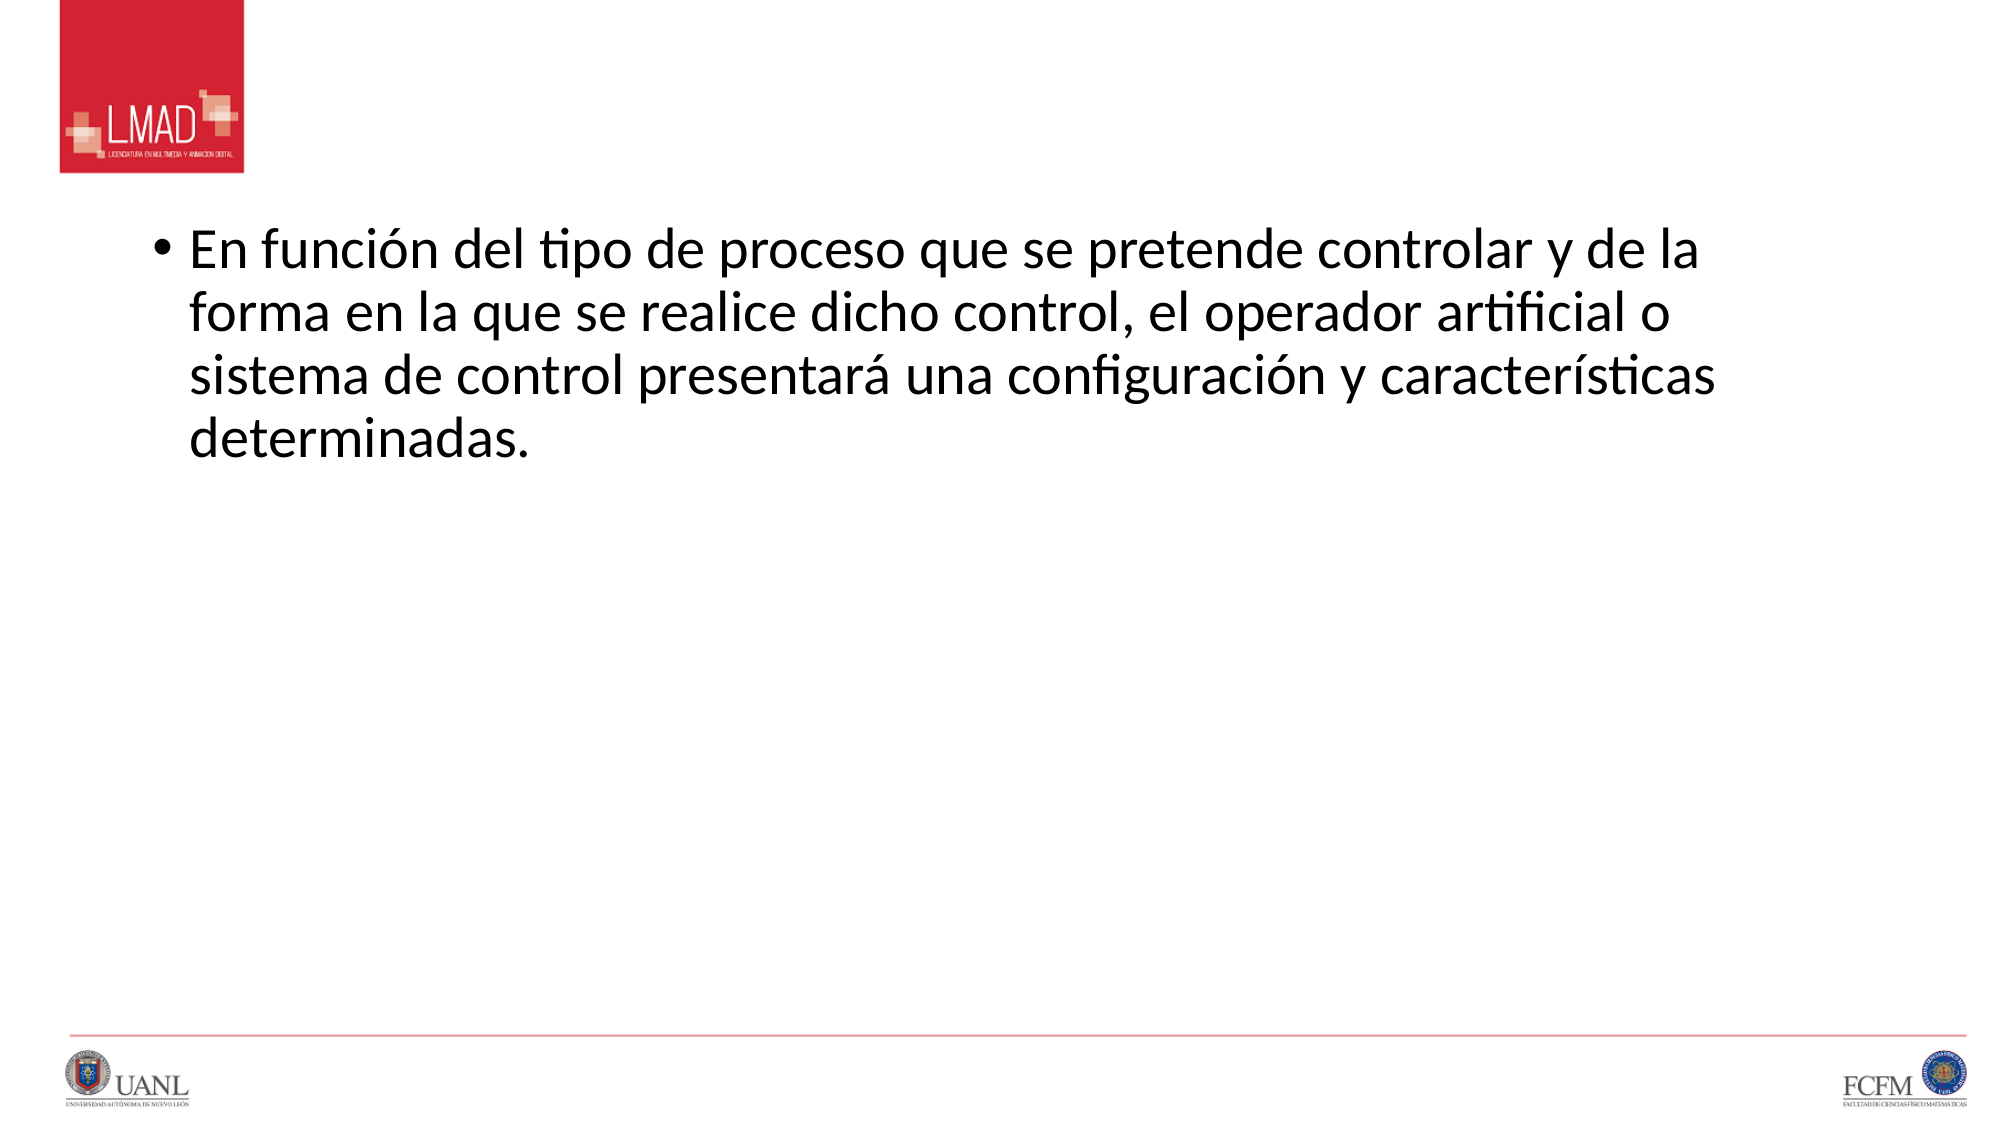

#
En función del tipo de proceso que se pretende controlar y de la forma en la que se realice dicho control, el operador artificial o sistema de control presentará una configuración y características determinadas.